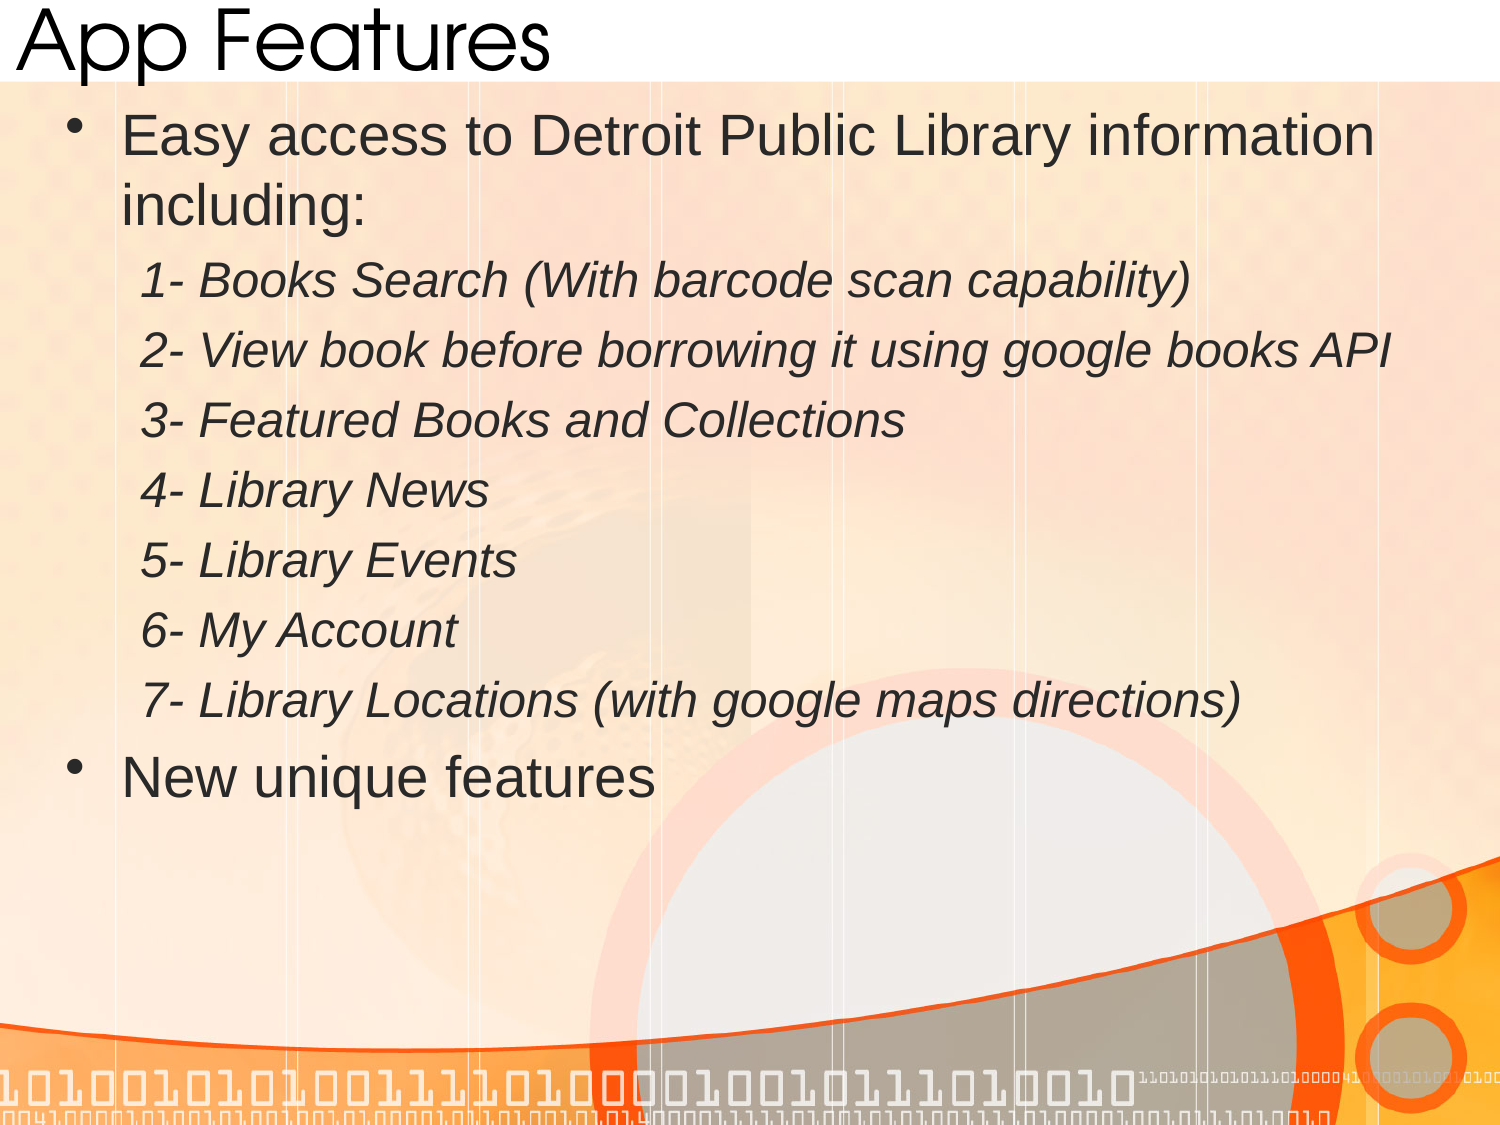

# App Features
Easy access to Detroit Public Library information including:
1- Books Search (With barcode scan capability)
2- View book before borrowing it using google books API
3- Featured Books and Collections
4- Library News
5- Library Events
6- My Account
7- Library Locations (with google maps directions)
New unique features